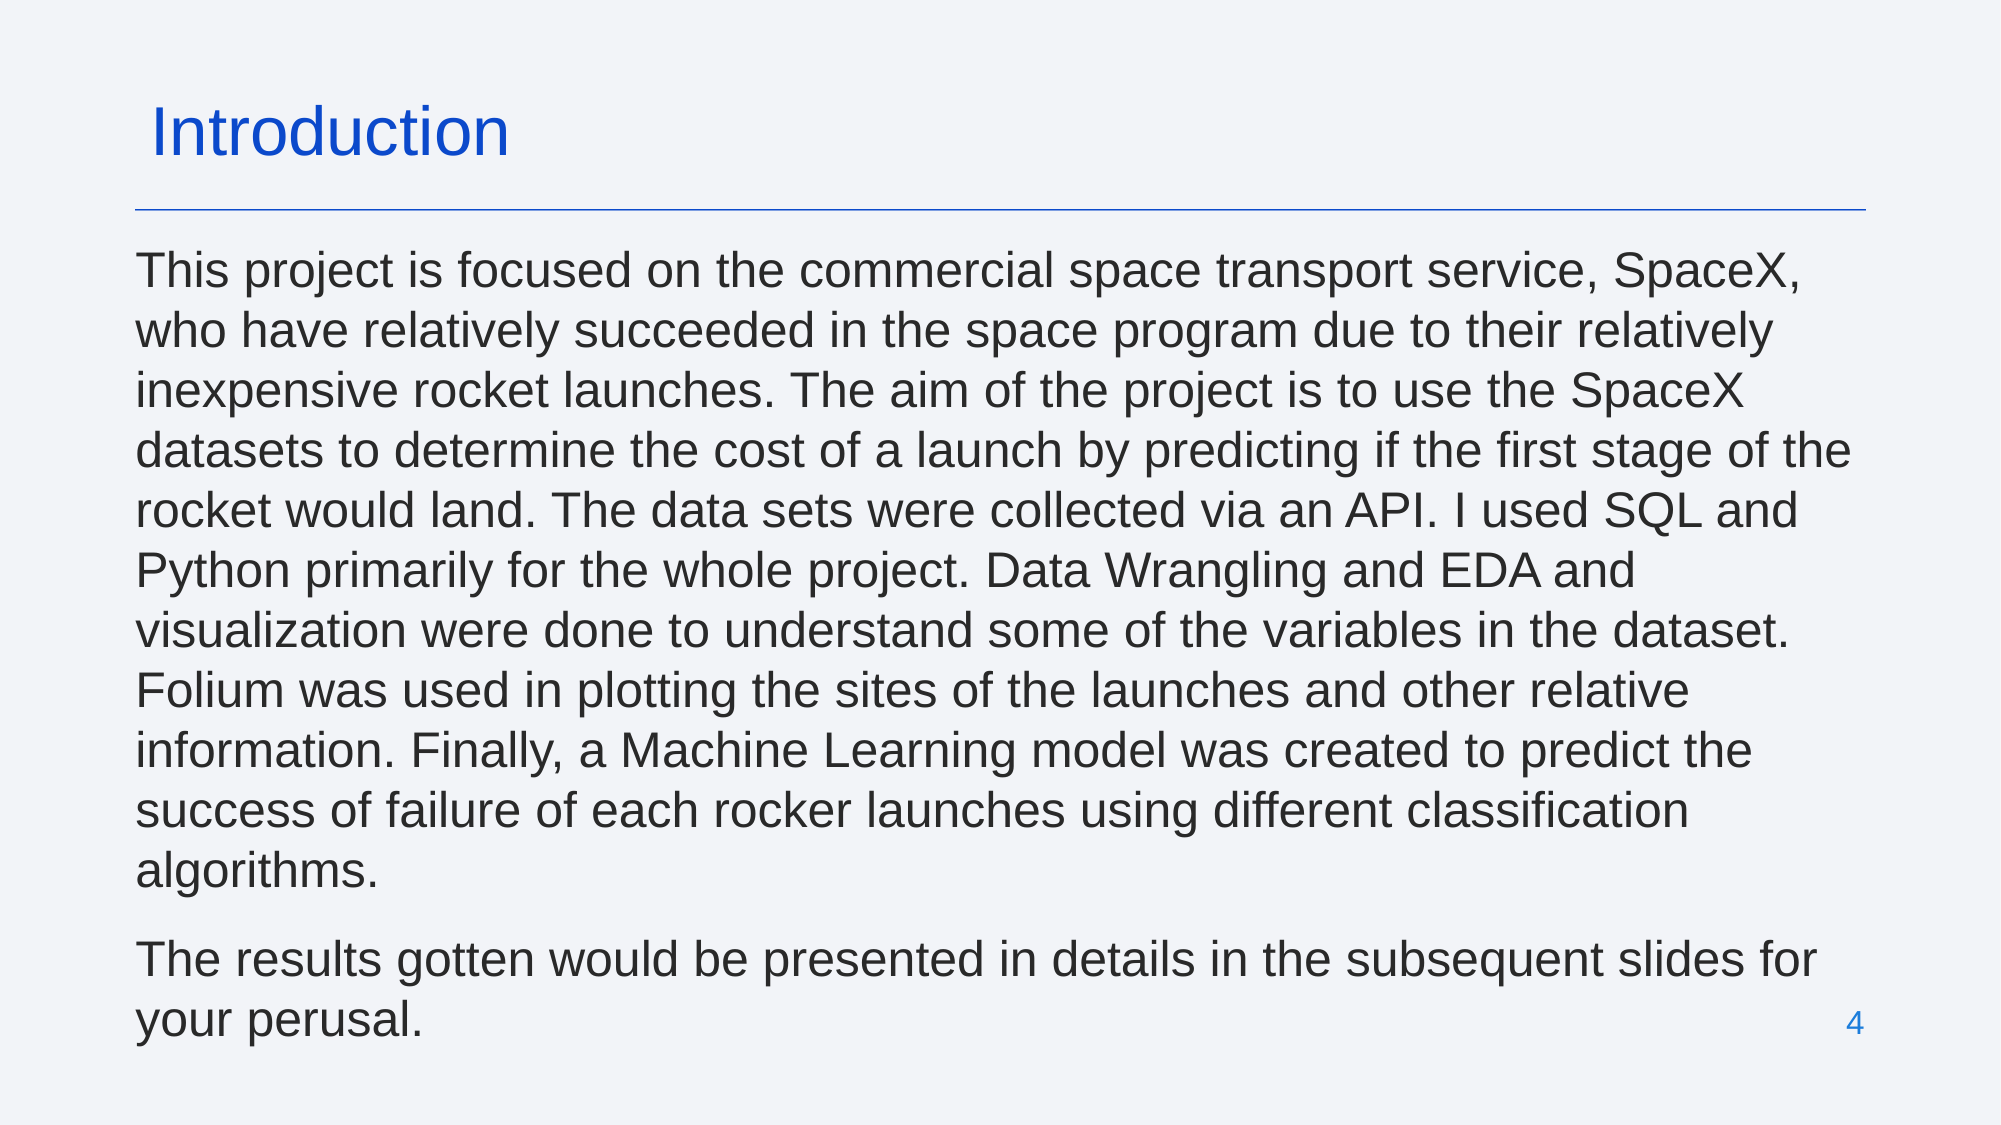

Introduction
This project is focused on the commercial space transport service, SpaceX, who have relatively succeeded in the space program due to their relatively inexpensive rocket launches. The aim of the project is to use the SpaceX datasets to determine the cost of a launch by predicting if the first stage of the rocket would land. The data sets were collected via an API. I used SQL and Python primarily for the whole project. Data Wrangling and EDA and visualization were done to understand some of the variables in the dataset. Folium was used in plotting the sites of the launches and other relative information. Finally, a Machine Learning model was created to predict the success of failure of each rocker launches using different classification algorithms.
The results gotten would be presented in details in the subsequent slides for your perusal.
4